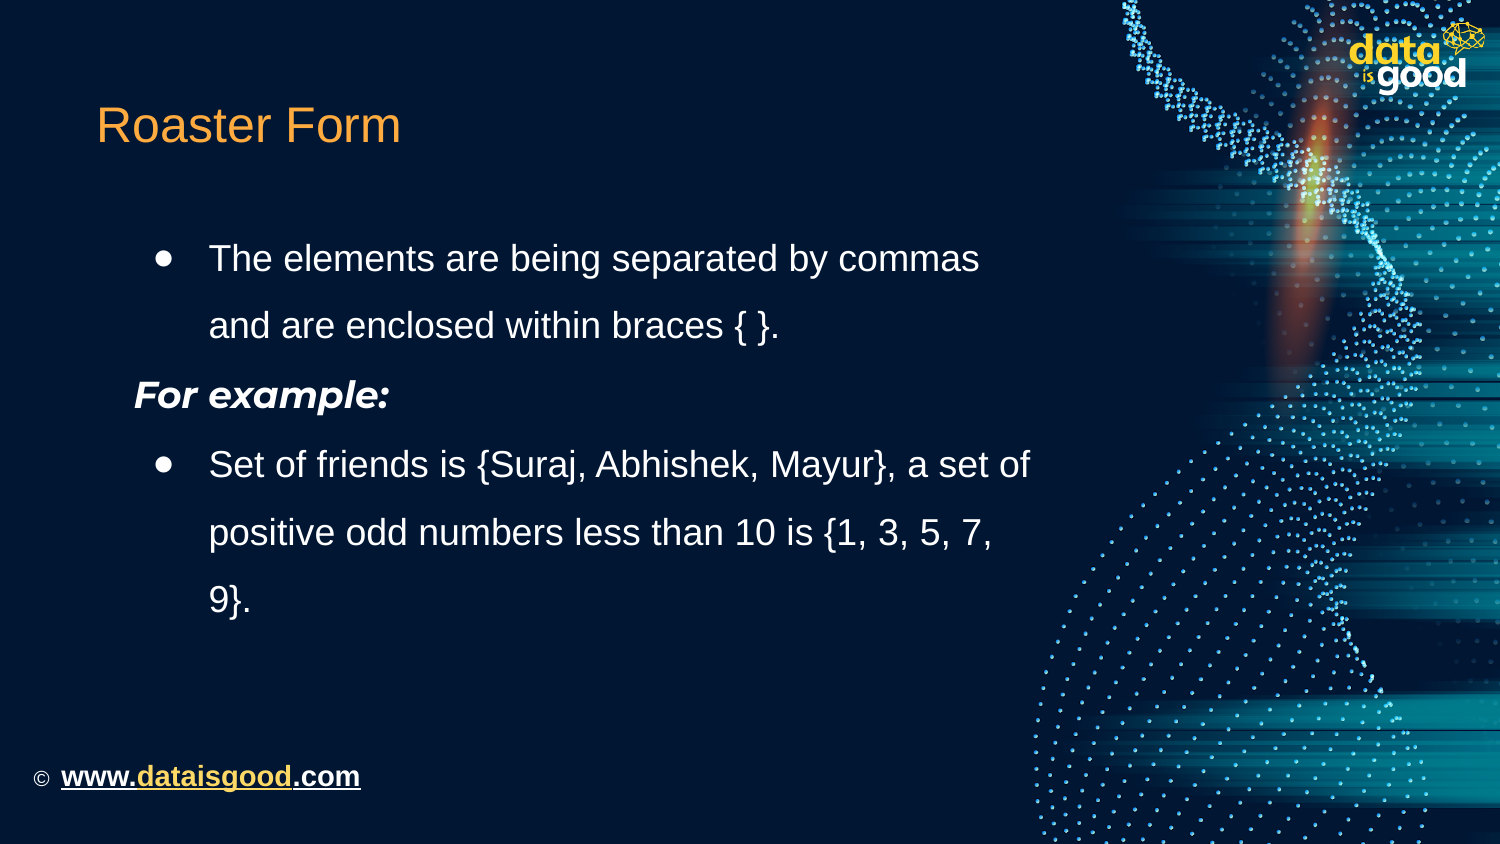

# Roaster Form
The elements are being separated by commas and are enclosed within braces { }.
For example:
Set of friends is {Suraj, Abhishek, Mayur}, a set of positive odd numbers less than 10 is {1, 3, 5, 7, 9}.